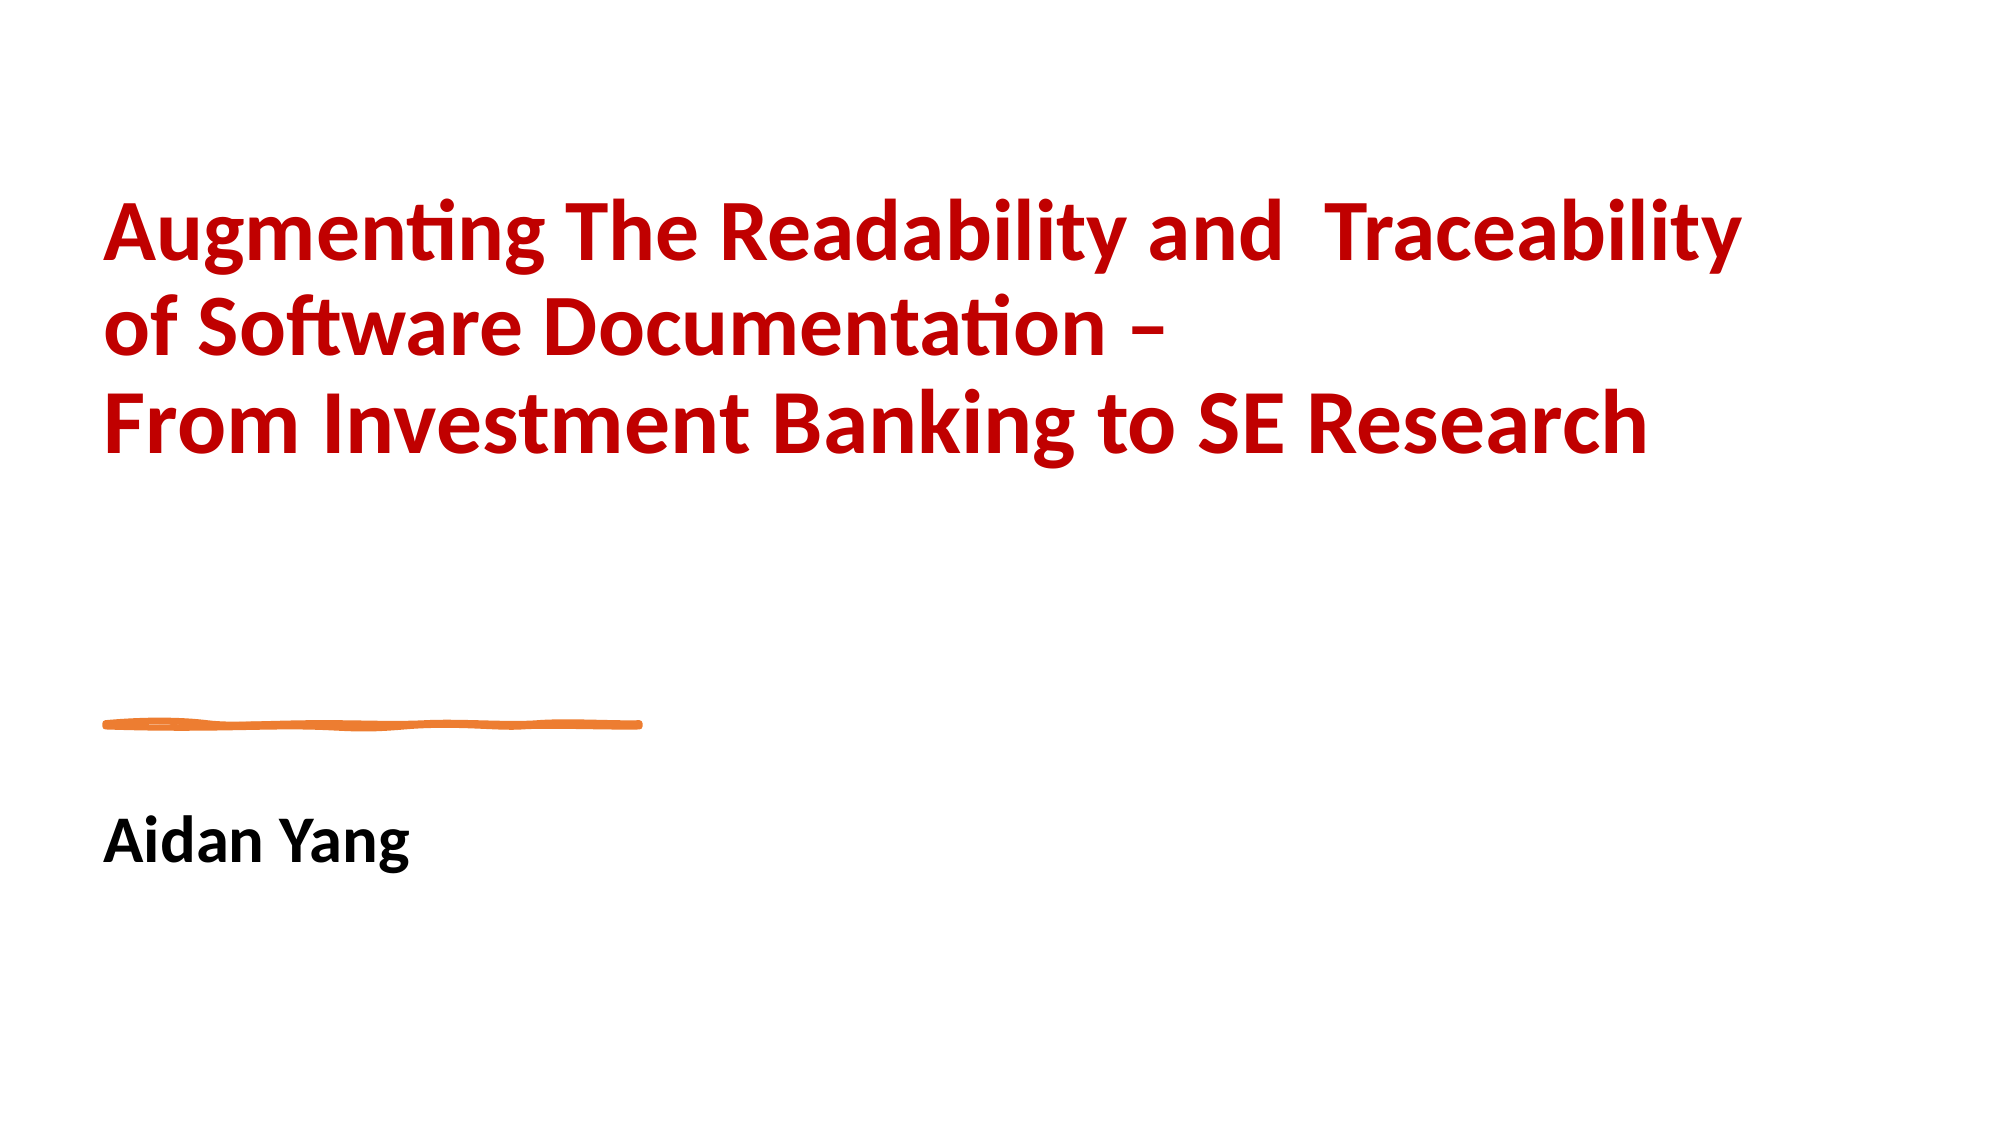

# Augmenting The Readability and  Traceability of Software Documentation – From Investment Banking to SE Research

Aidan Yang
1